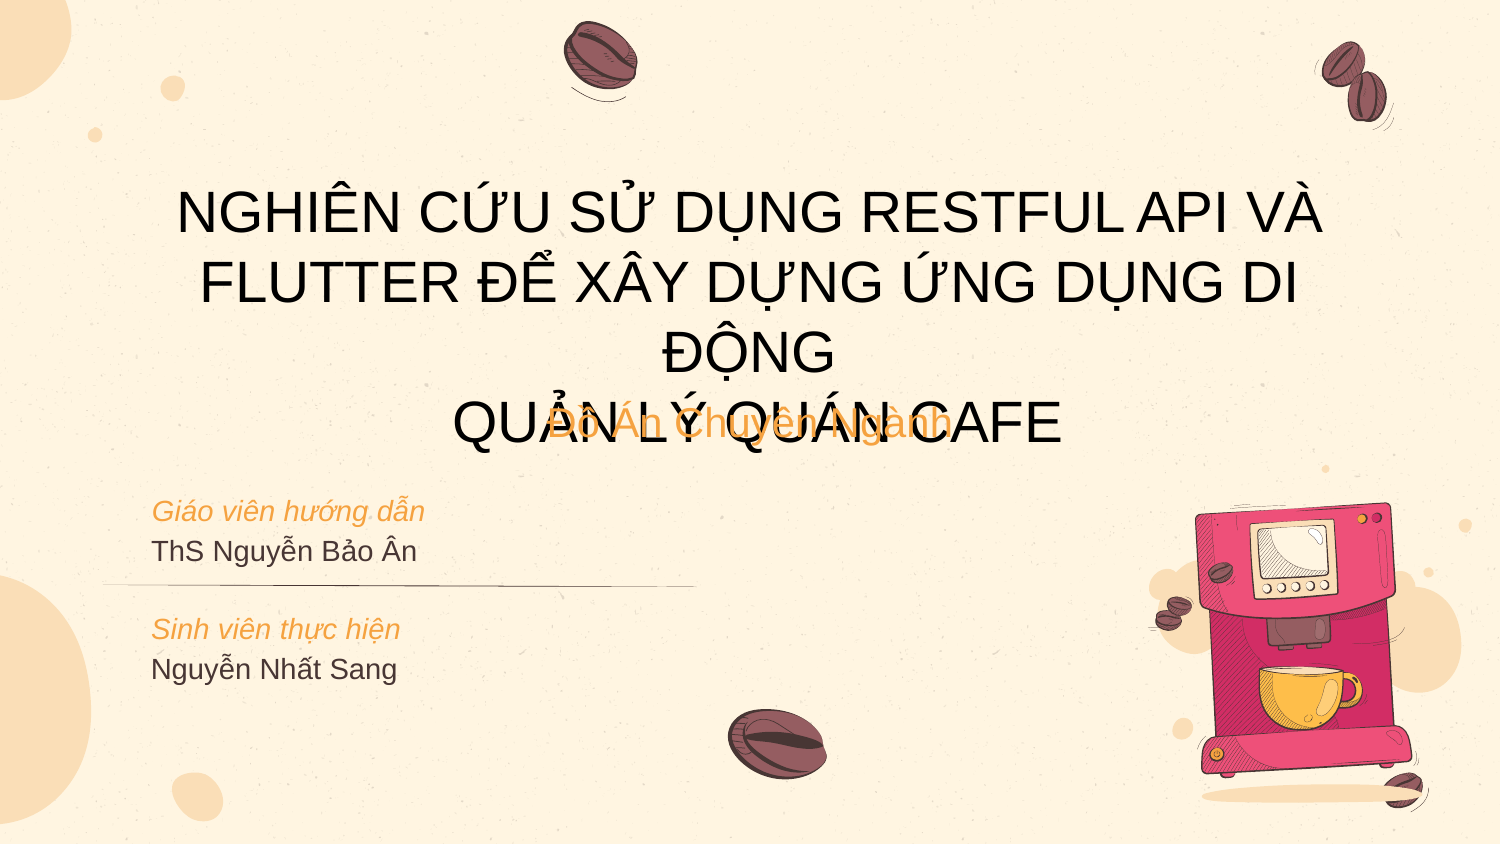

NGHIÊN CỨU SỬ DỤNG RESTFUL API VÀ FLUTTER ĐỂ XÂY DỰNG ỨNG DỤNG DI ĐỘNG
 QUẢN LÝ QUÁN CAFE
Đồ Án Chuyên Ngành

Giáo viên hướng dẫn
ThS Nguyễn Bảo Ân

Sinh viên thực hiện
Nguyễn Nhất Sang